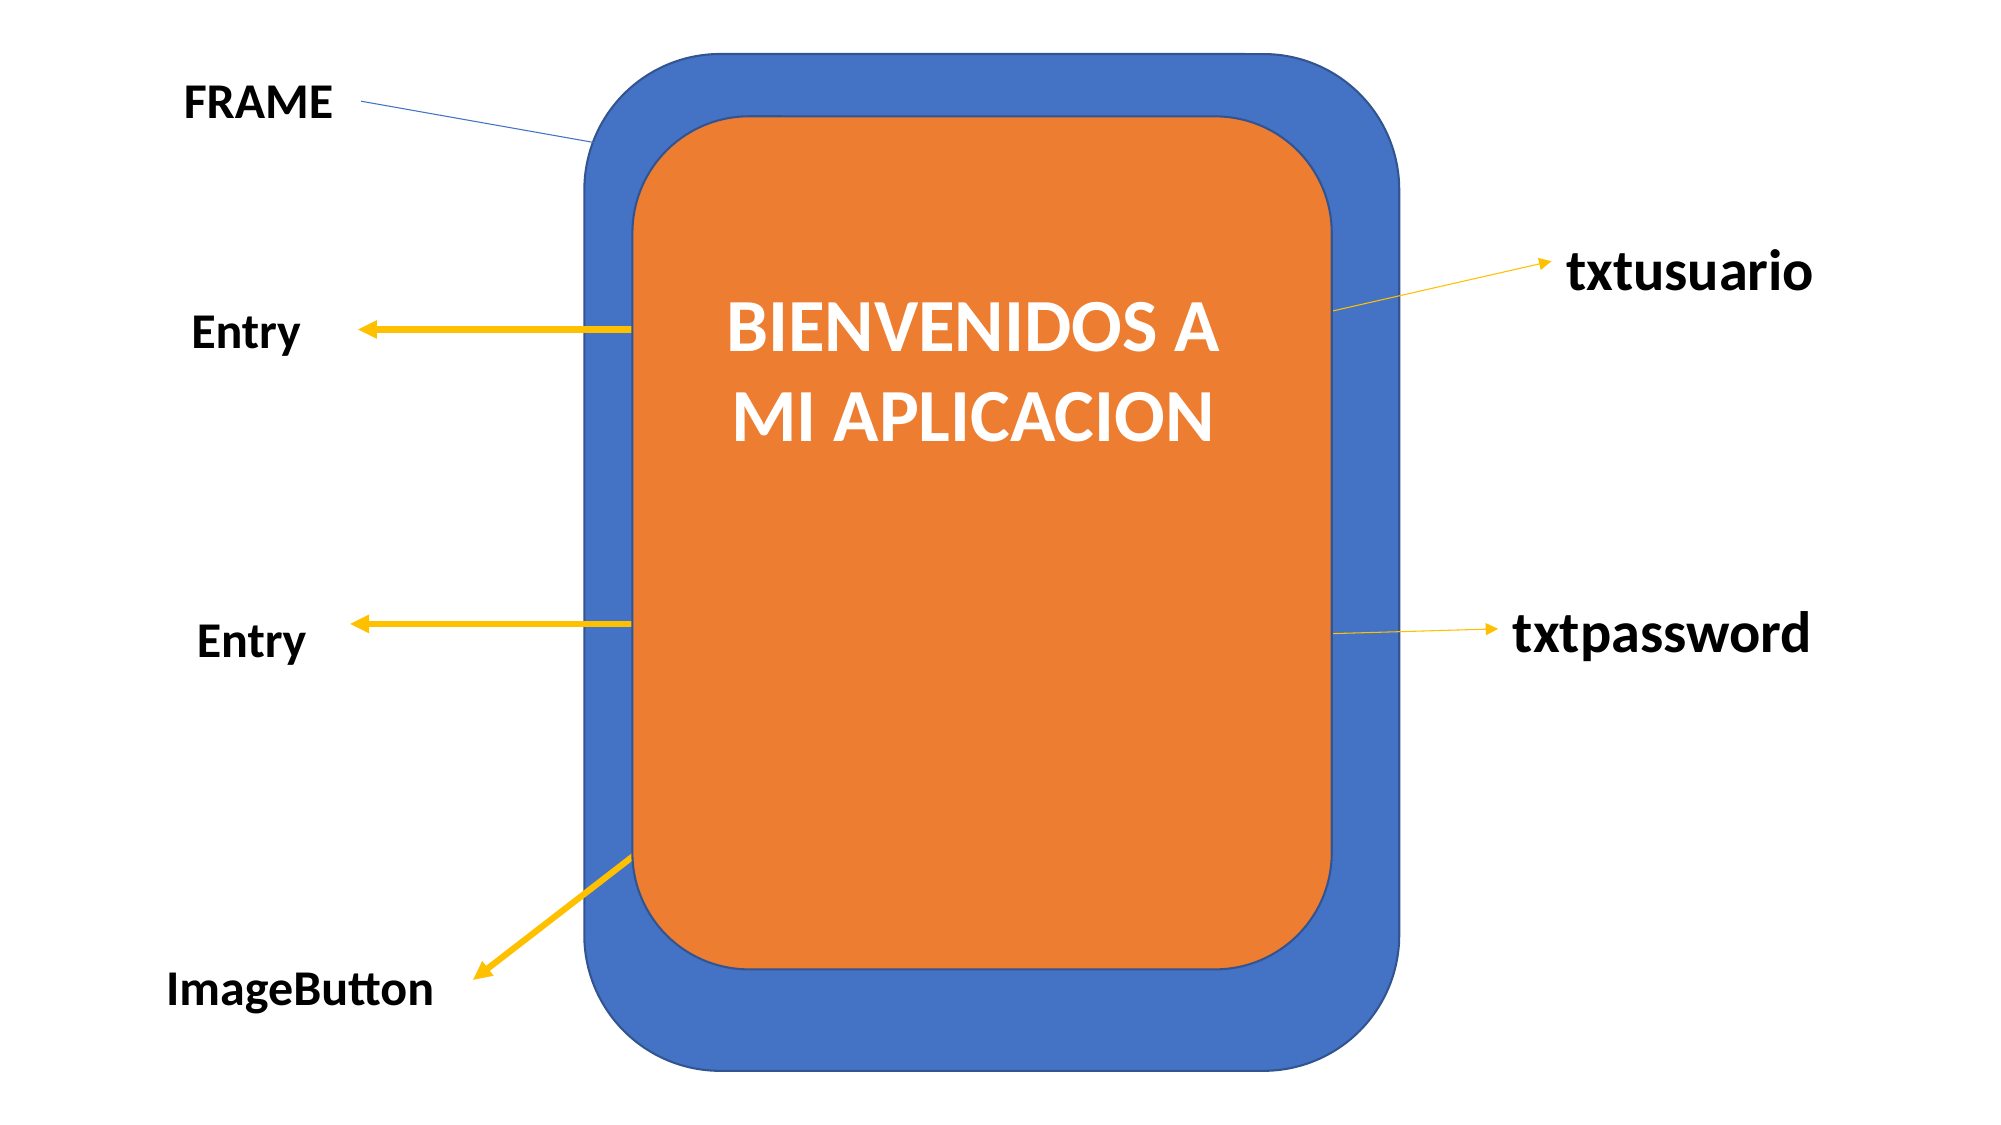

FRAME

Usuario
txtusuario
BIENVENIDOS A MI APLICACION
Entry
Password
txtpassword
Entry
ImageButton